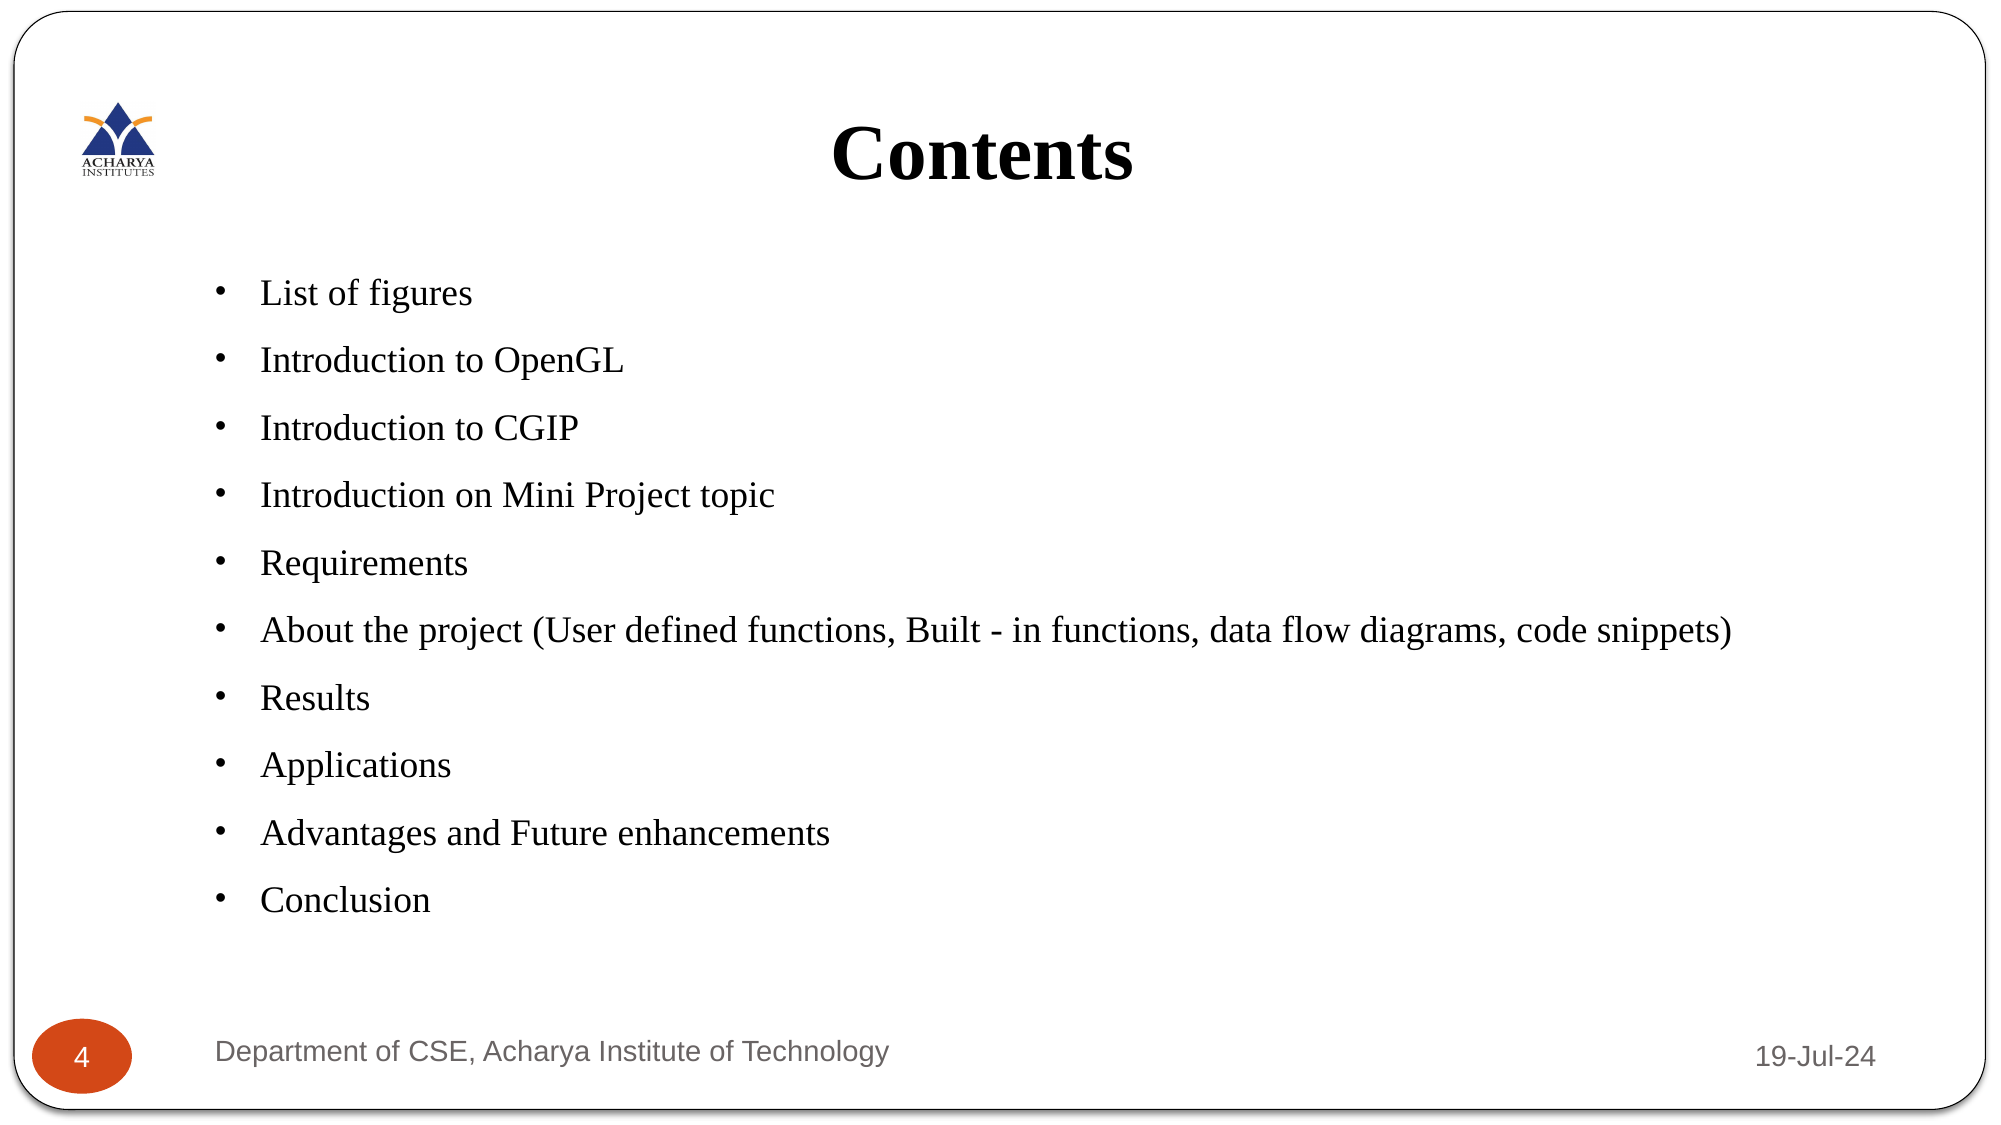

# Contents
List of figures
Introduction to OpenGL
Introduction to CGIP
Introduction on Mini Project topic
Requirements
About the project (User defined functions, Built - in functions, data flow diagrams, code snippets)
Results
Applications
Advantages and Future enhancements
Conclusion

Department of CSE, Acharya Institute of Technology
19-Jul-24
4